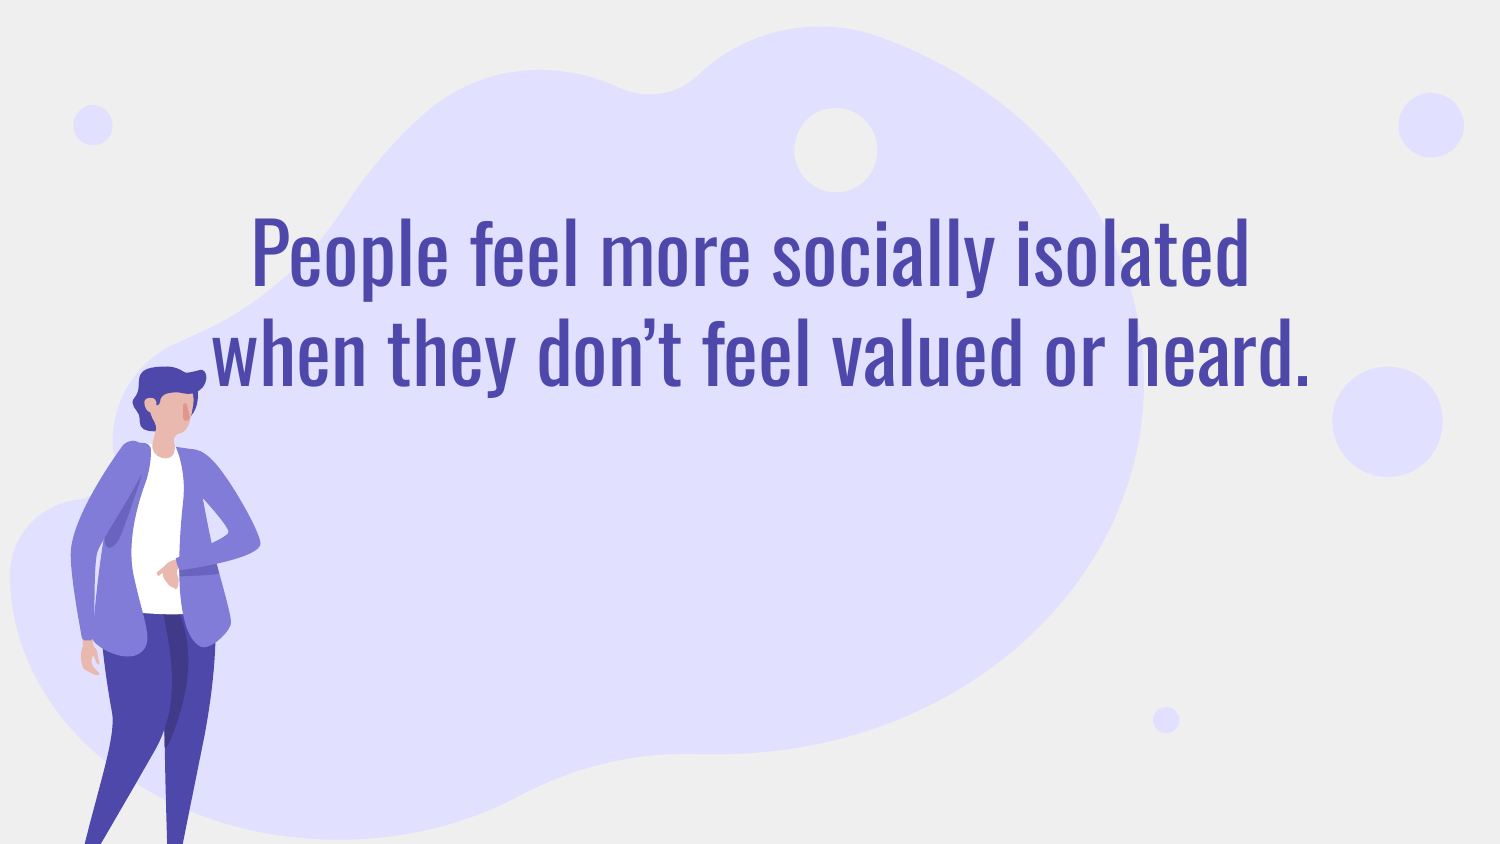

# People feel more socially isolated
when they don’t feel valued or heard.